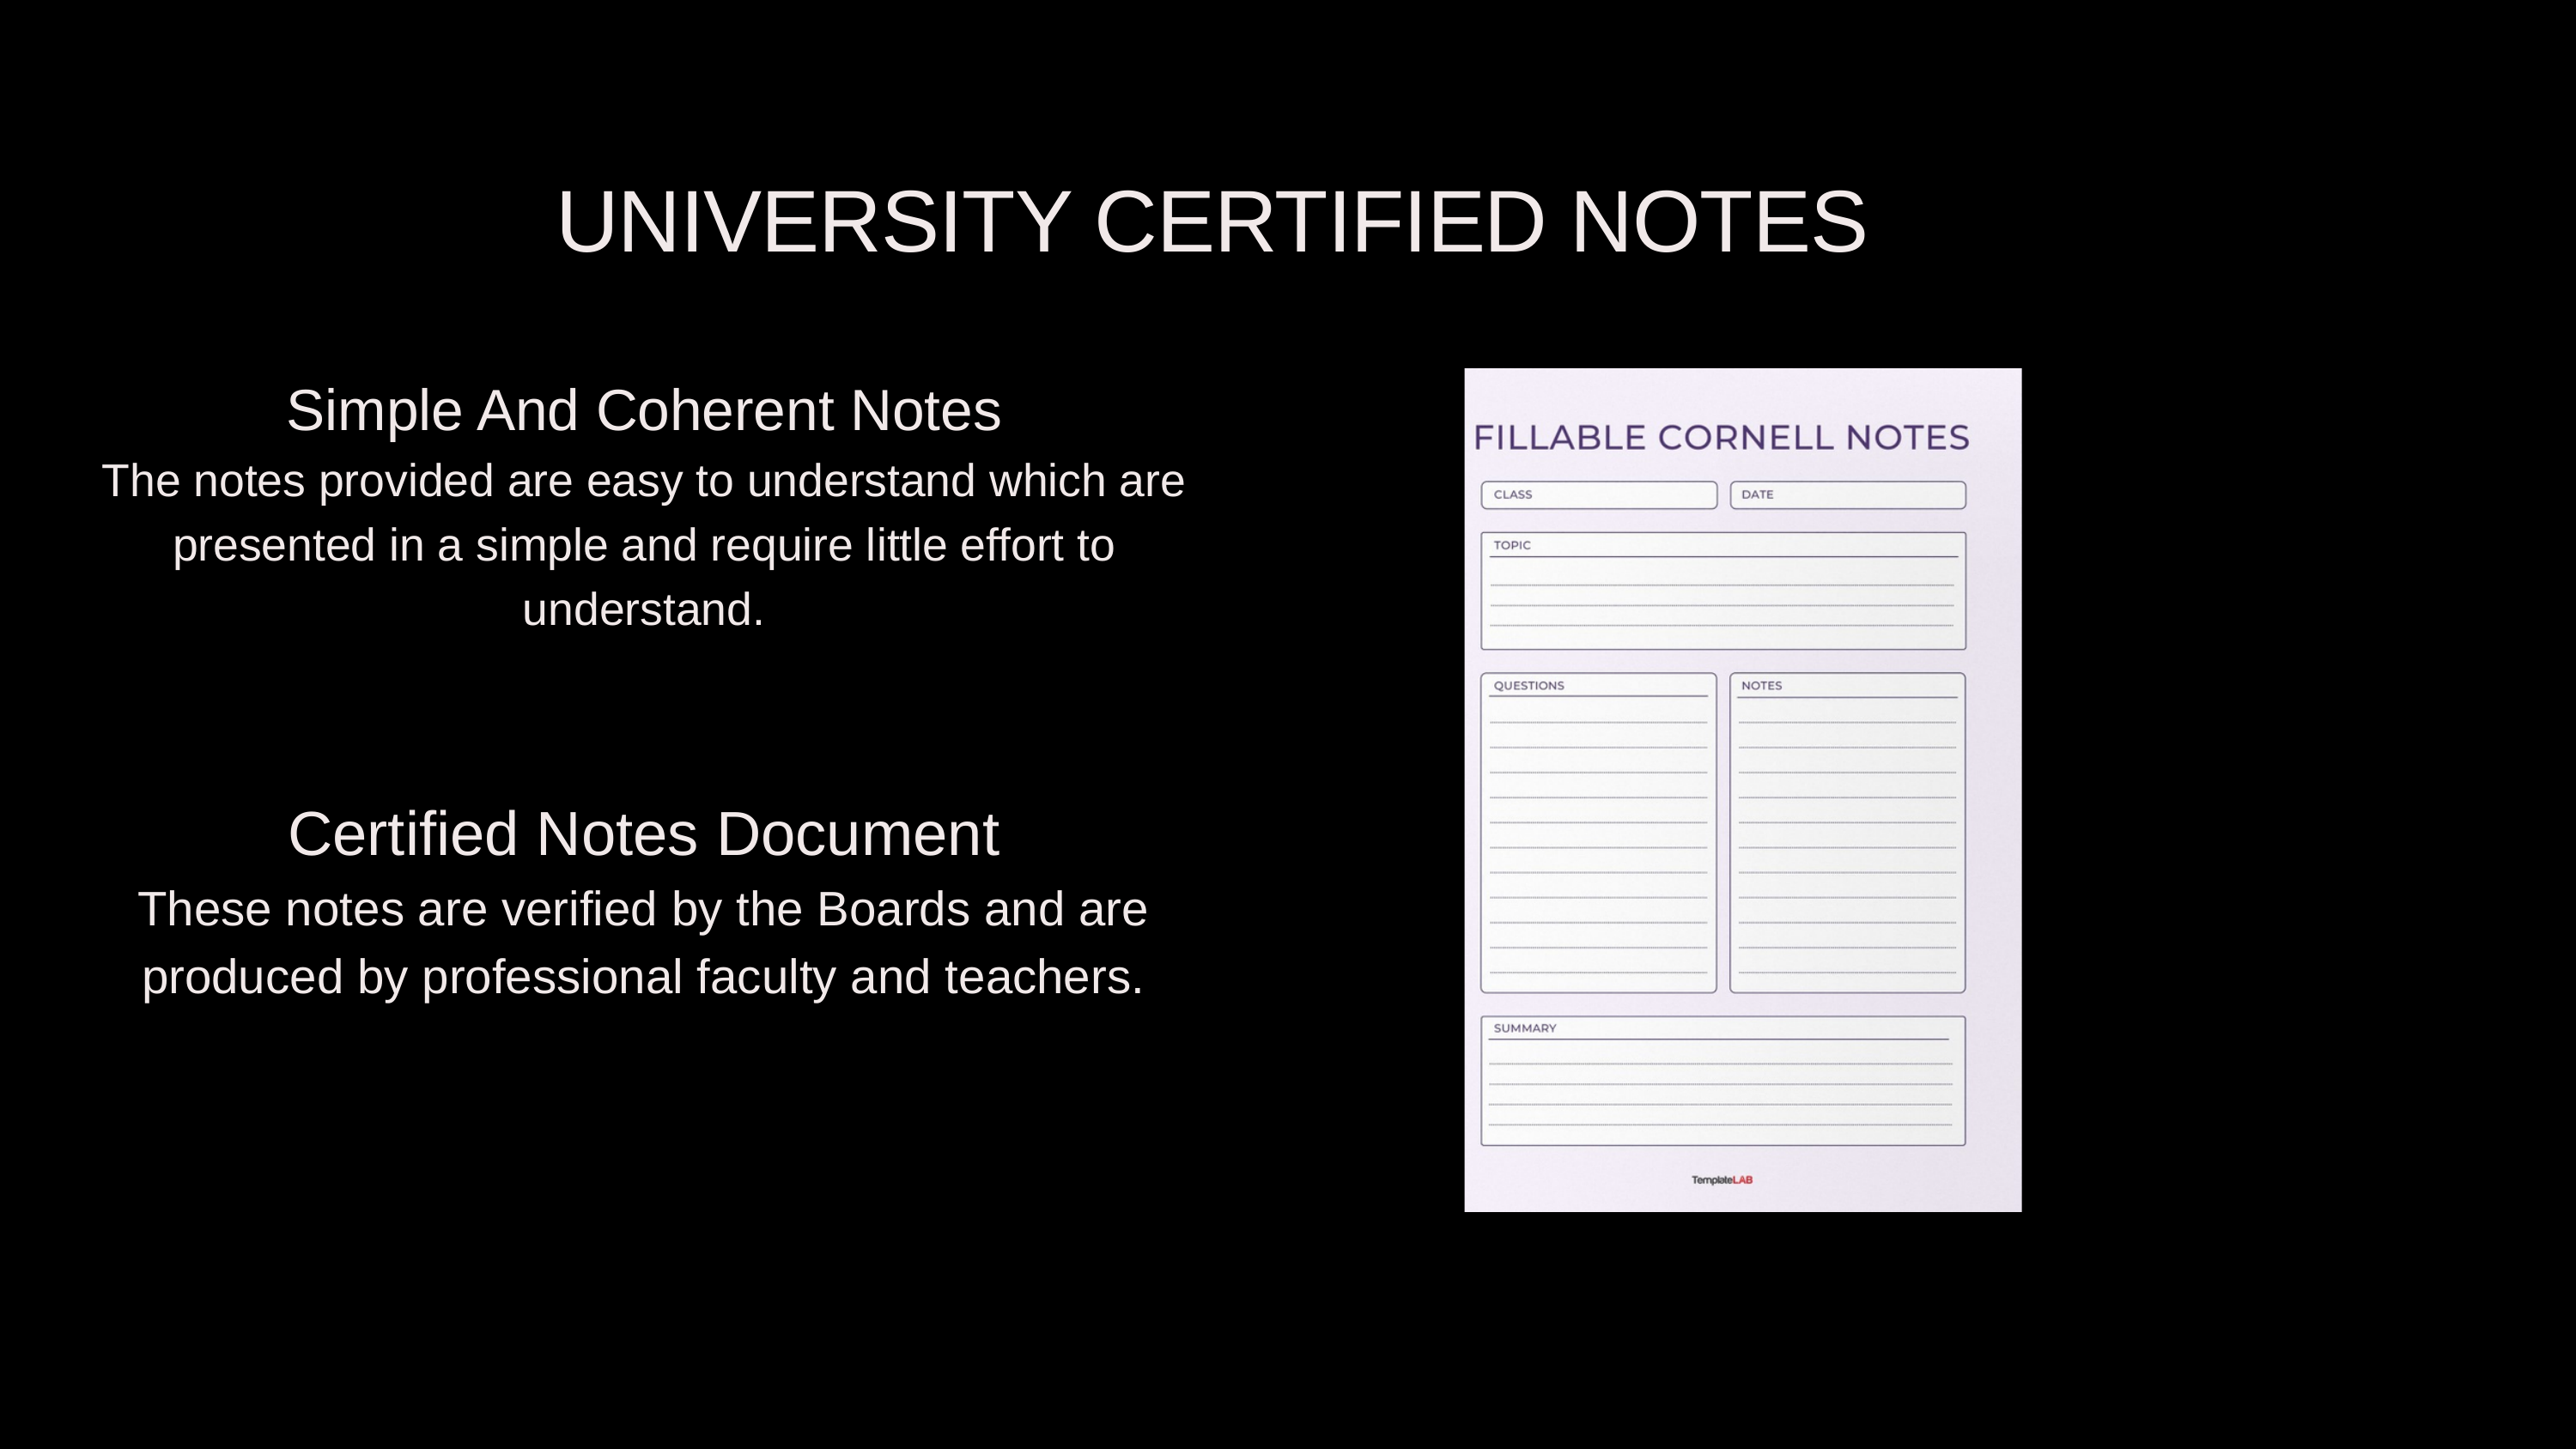

UNIVERSITY CERTIFIED NOTES

Simple And Coherent Notes
The notes provided are easy to understand which are presented in a simple and require little effort to understand.

Certified Notes Document
These notes are verified by the Boards and are produced by professional faculty and teachers.